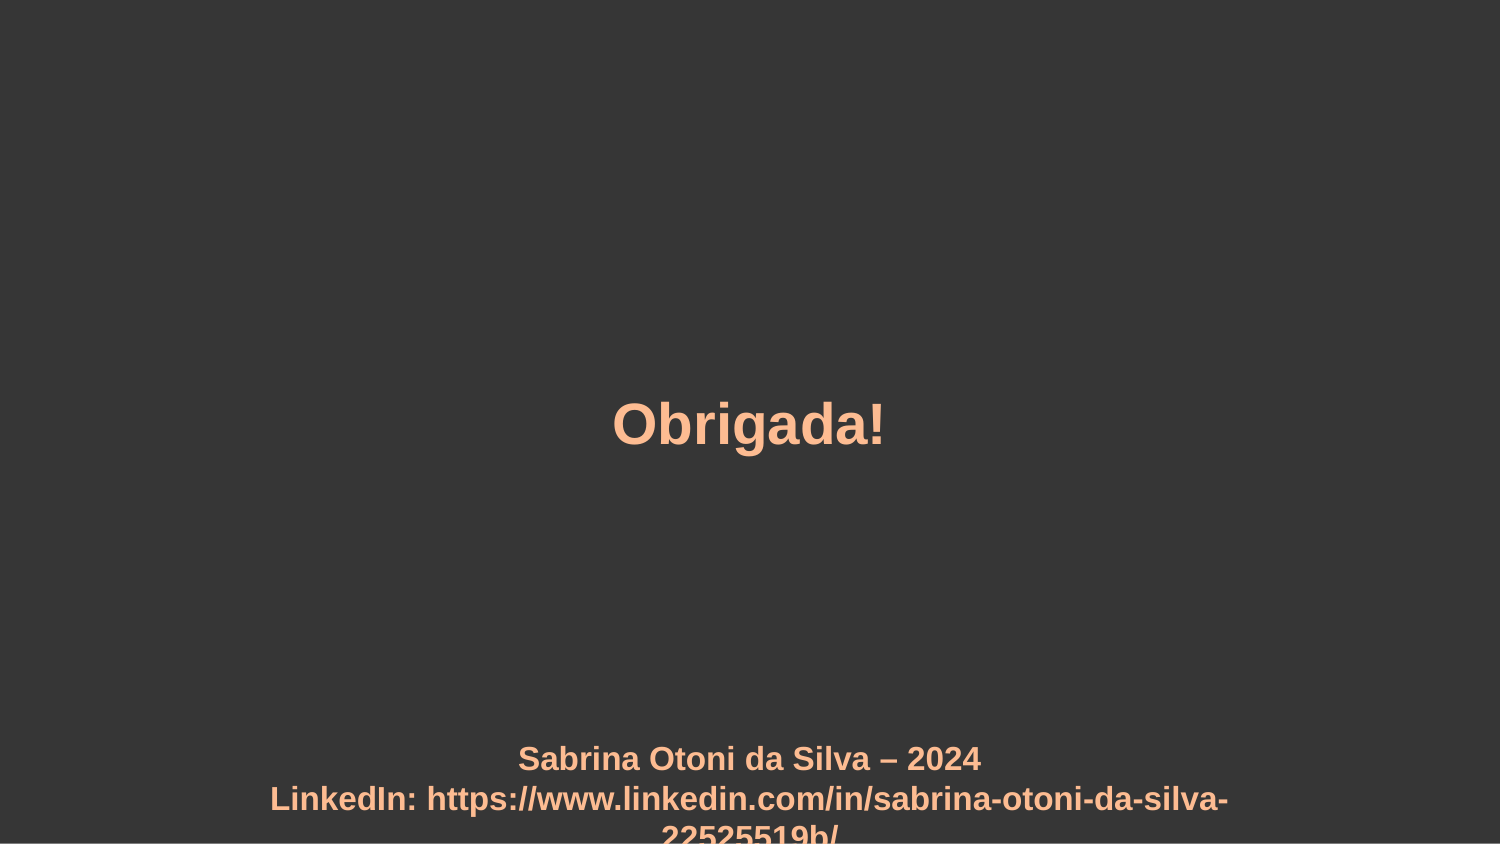

Obrigada!
Sabrina Otoni da Silva – 2024
LinkedIn: https://www.linkedin.com/in/sabrina-otoni-da-silva-22525519b/